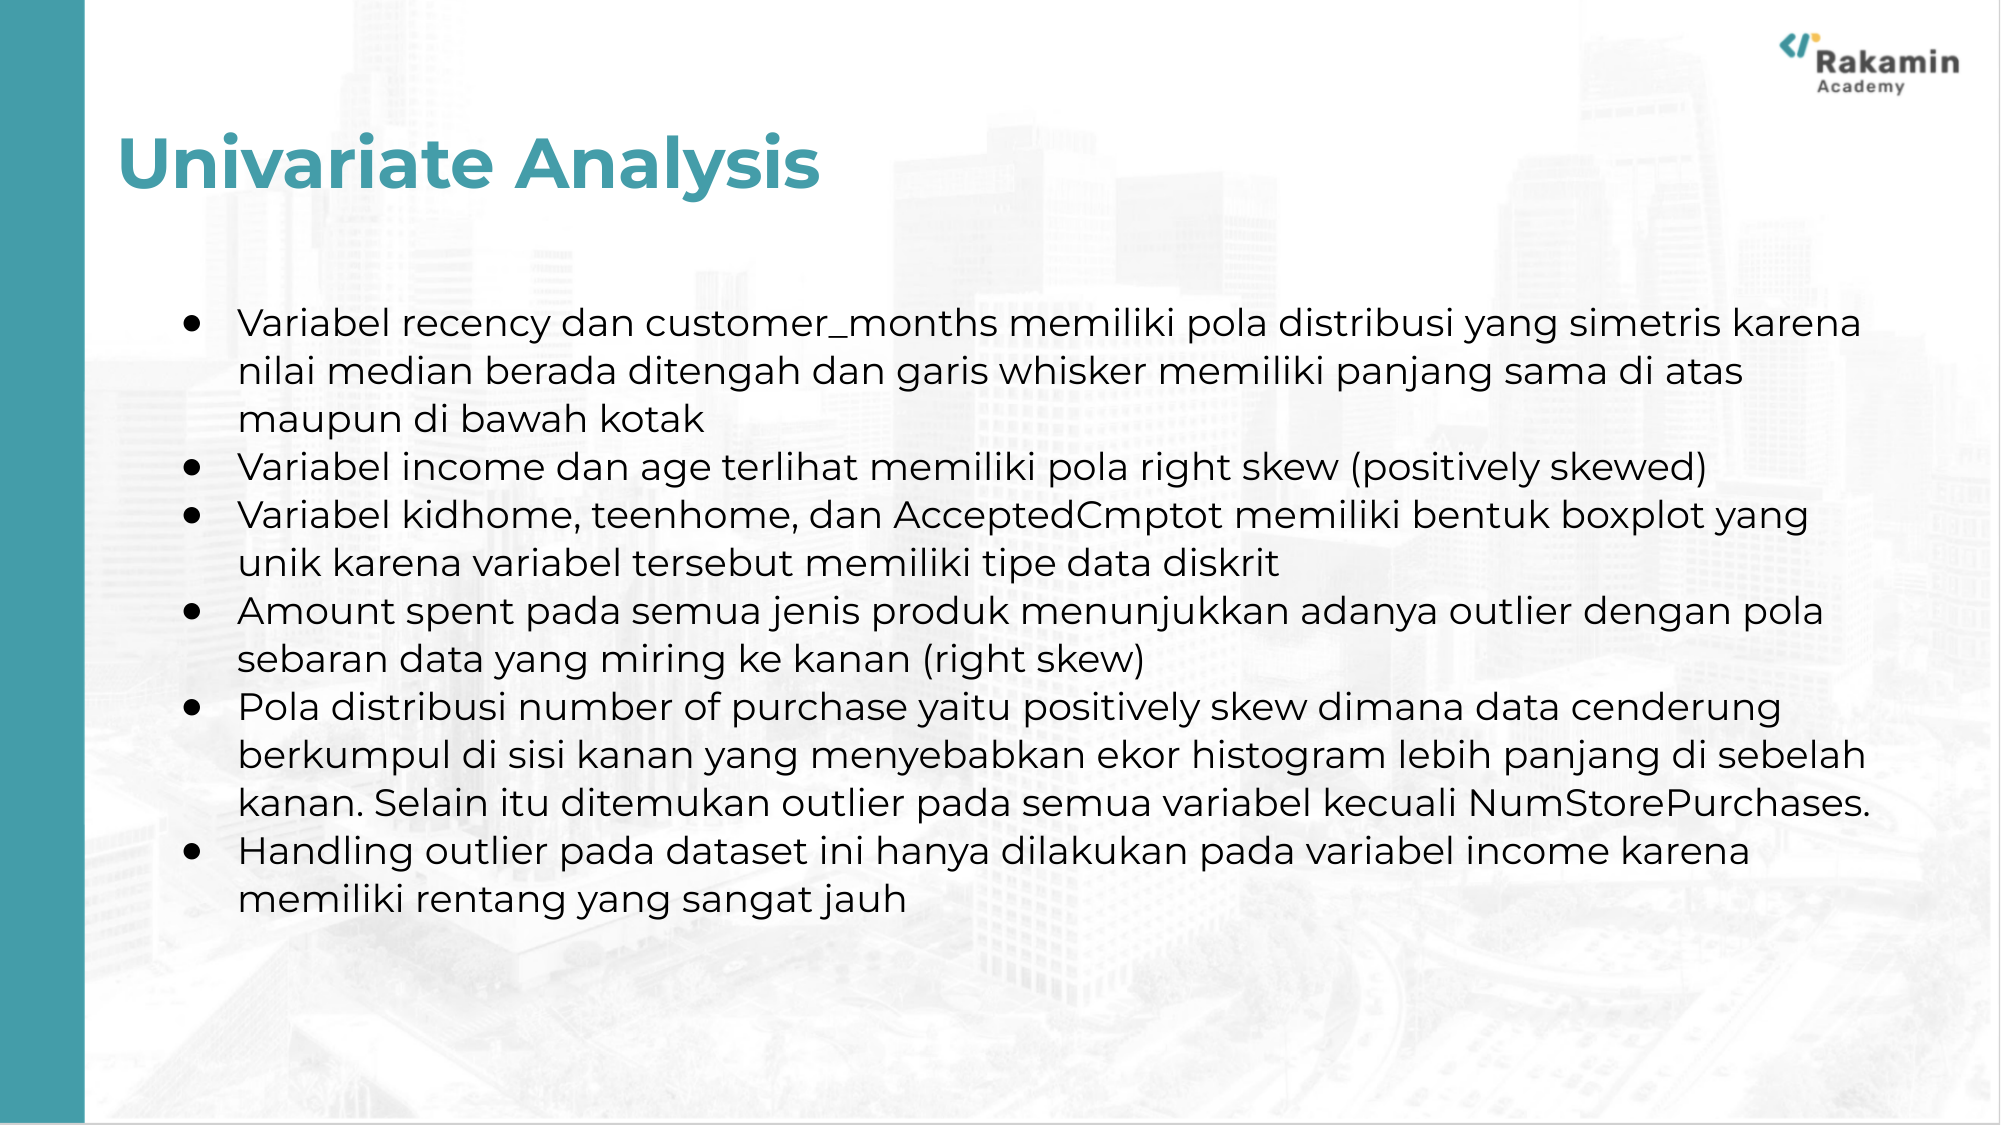

# Univariate Analysis
Variabel recency dan customer_months memiliki pola distribusi yang simetris karena nilai median berada ditengah dan garis whisker memiliki panjang sama di atas maupun di bawah kotak
Variabel income dan age terlihat memiliki pola right skew (positively skewed)
Variabel kidhome, teenhome, dan AcceptedCmptot memiliki bentuk boxplot yang unik karena variabel tersebut memiliki tipe data diskrit
Amount spent pada semua jenis produk menunjukkan adanya outlier dengan pola sebaran data yang miring ke kanan (right skew)
Pola distribusi number of purchase yaitu positively skew dimana data cenderung berkumpul di sisi kanan yang menyebabkan ekor histogram lebih panjang di sebelah kanan. Selain itu ditemukan outlier pada semua variabel kecuali NumStorePurchases.
Handling outlier pada dataset ini hanya dilakukan pada variabel income karena memiliki rentang yang sangat jauh